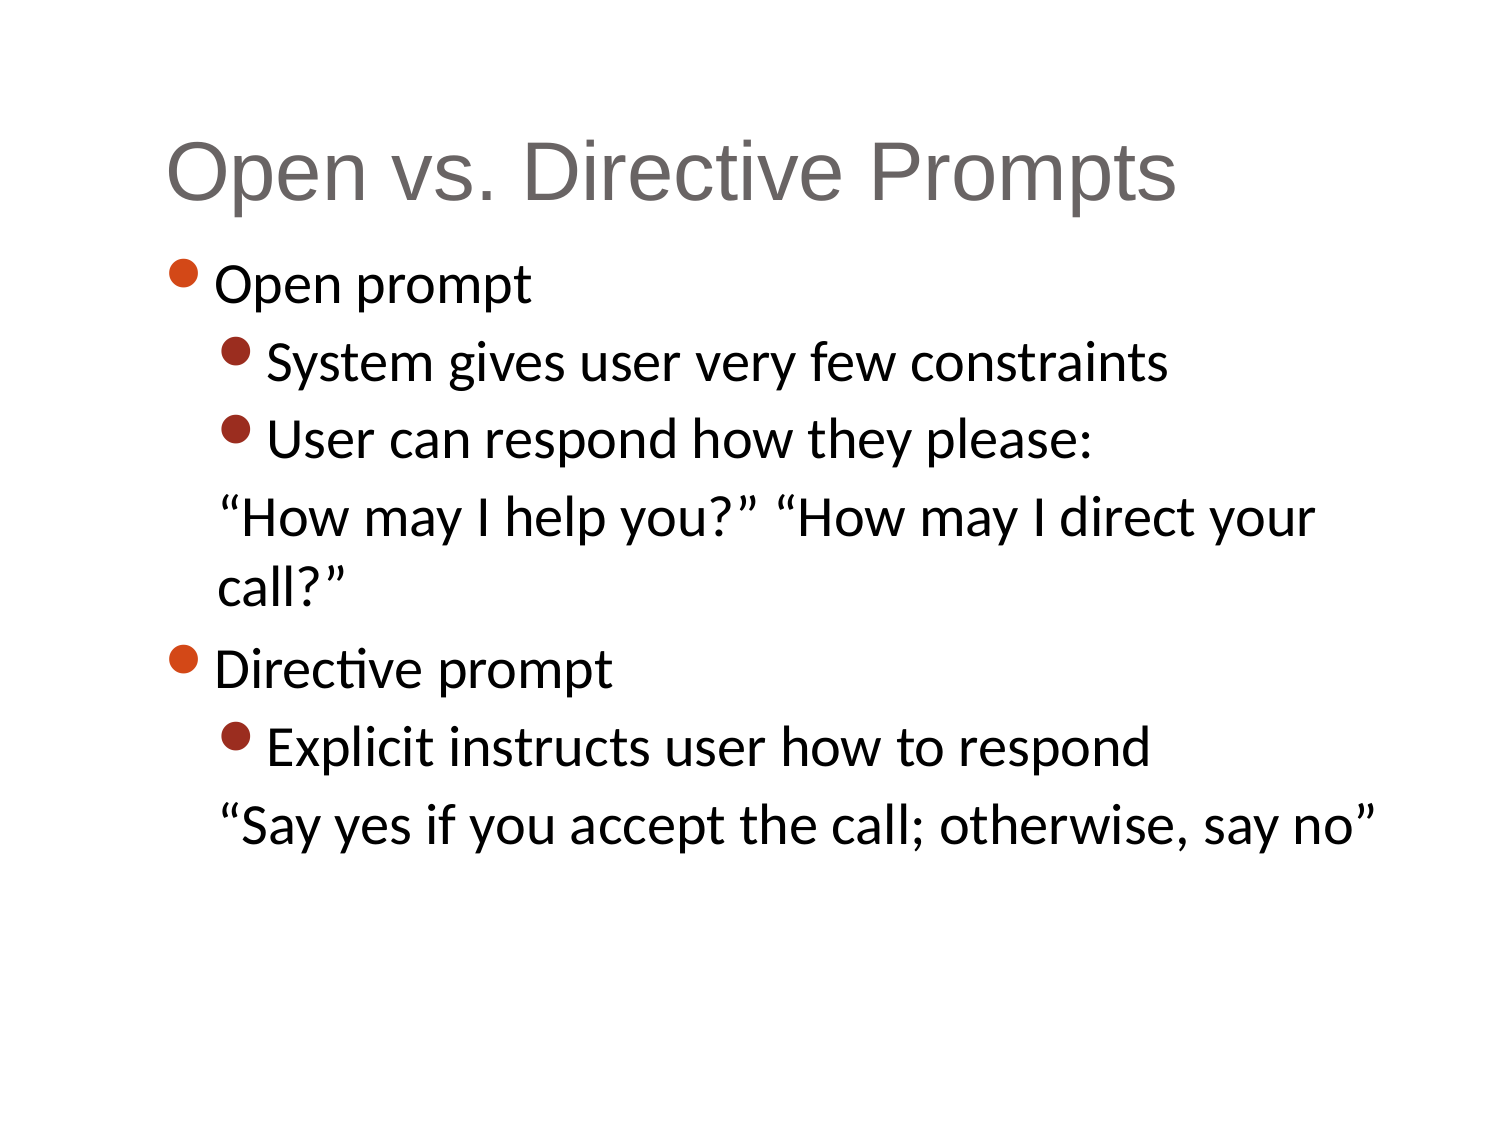

# Open vs. Directive Prompts
Open prompt
System gives user very few constraints
User can respond how they please:
“How may I help you?” “How may I direct your call?”
Directive prompt
Explicit instructs user how to respond
“Say yes if you accept the call; otherwise, say no”